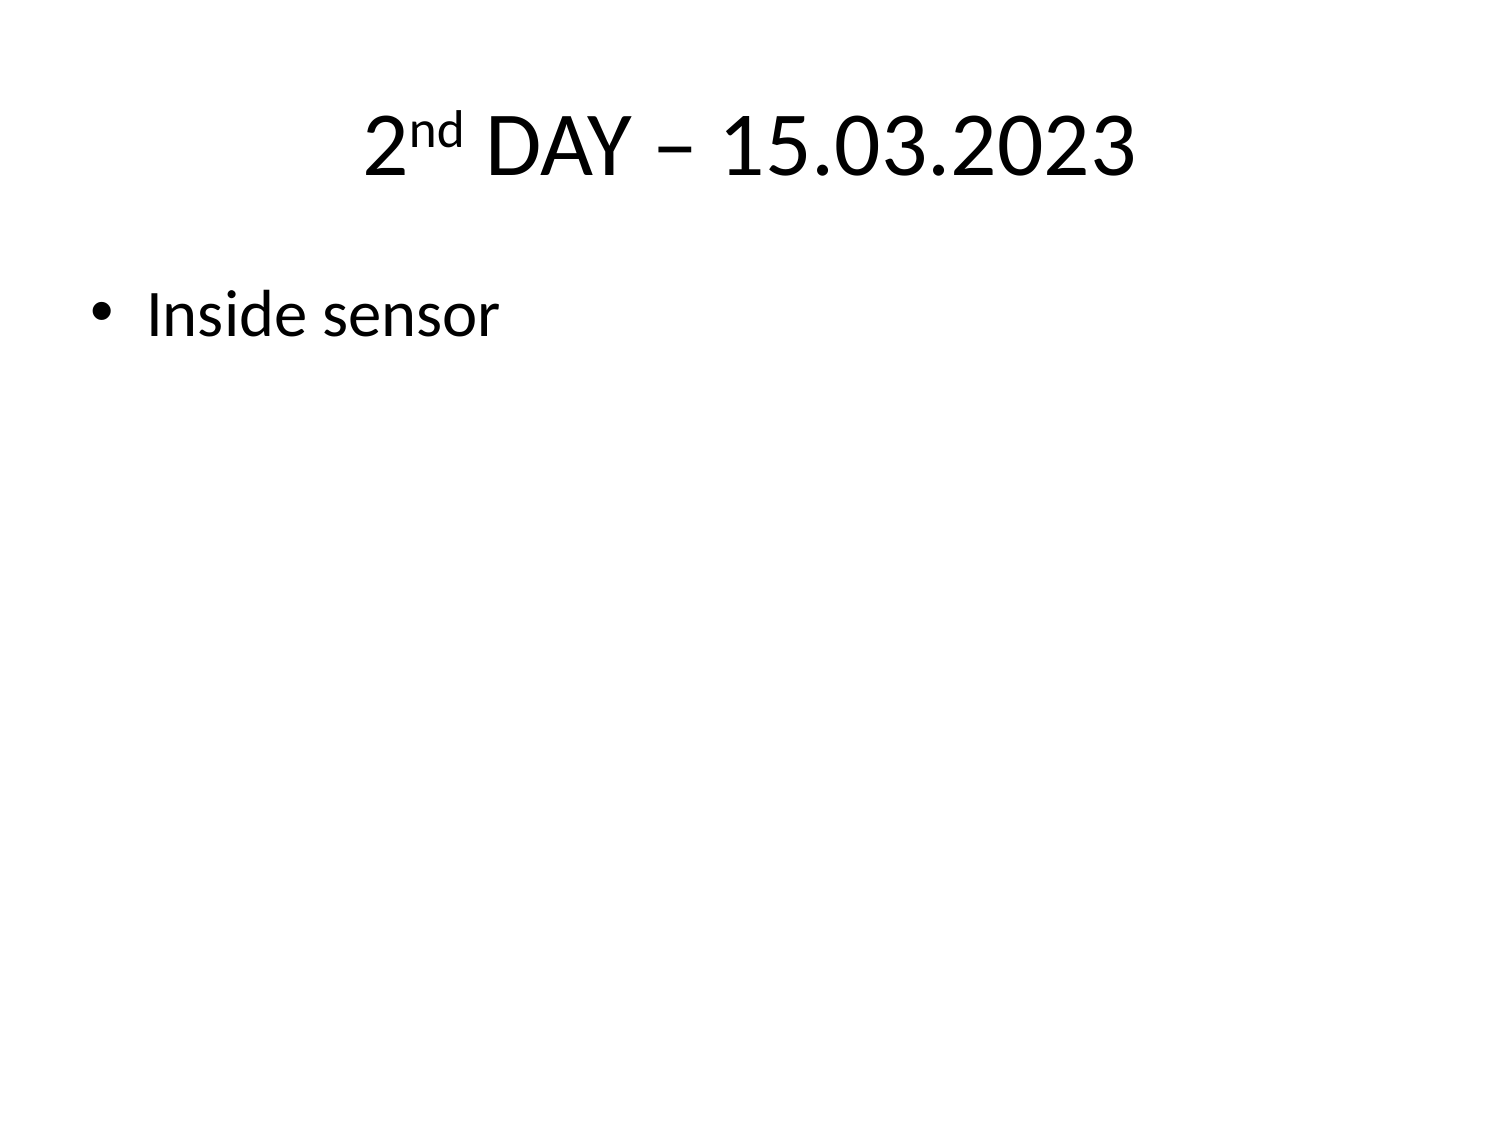

# 2nd DAY – 15.03.2023
Inside sensor